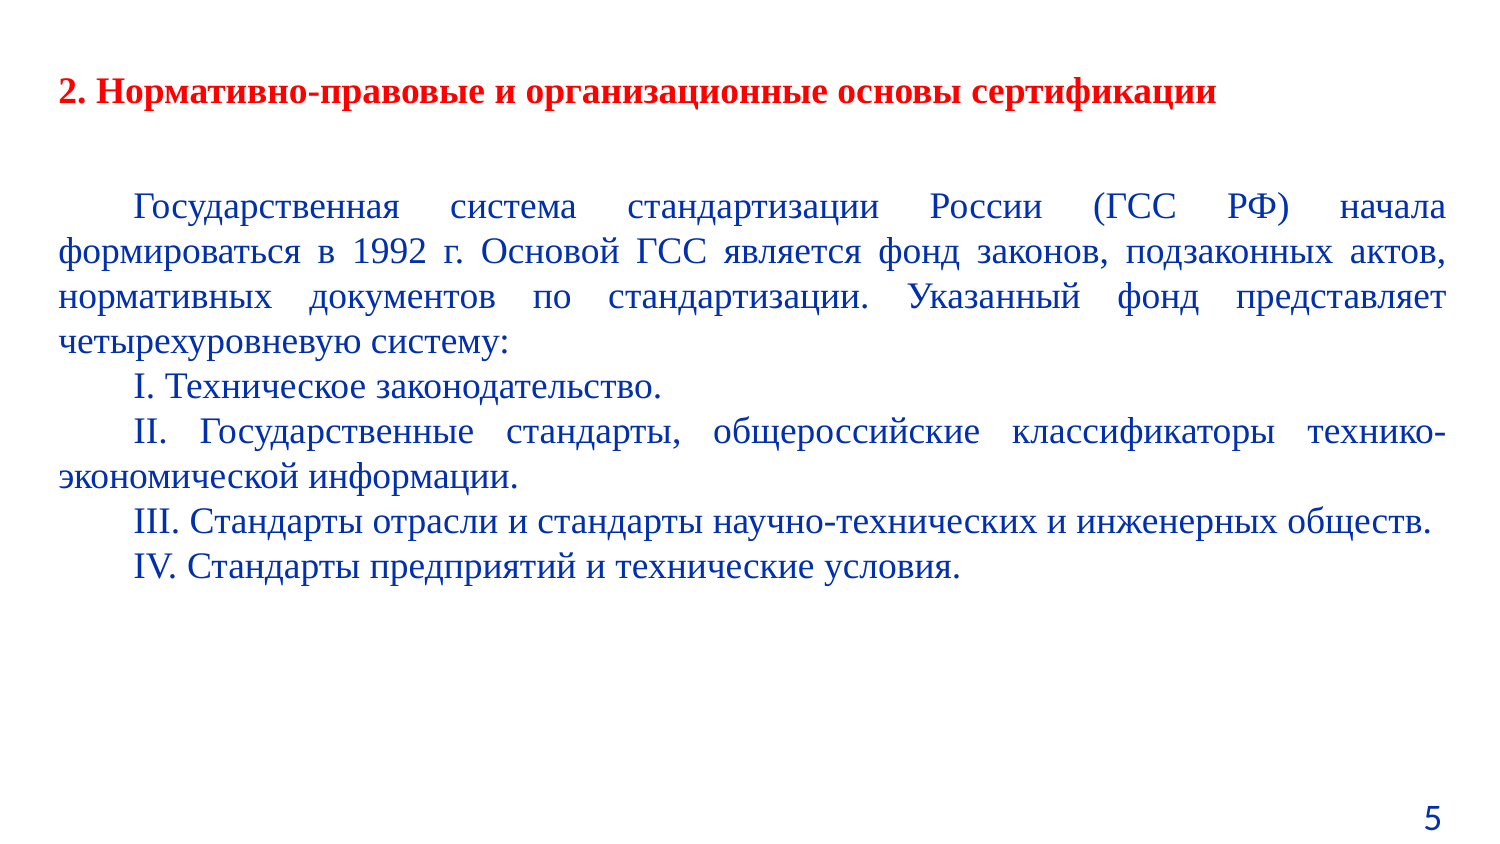

2. Нормативно-правовые и организационные основы сертификации

Государственная система стандартизации России (ГСС РФ) начала формироваться в 1992 г. Основой ГСС является фонд законов, подзаконных актов, нормативных документов по стандартизации. Указанный фонд представляет четырехуровневую систему:
I. Техническое законодательство.
II. Государственные стандарты, общероссийские классификаторы технико-экономической информации.
III. Стандарты отрасли и стандарты научно-технических и инженерных обществ.
IV. Стандарты предприятий и технические условия.

5